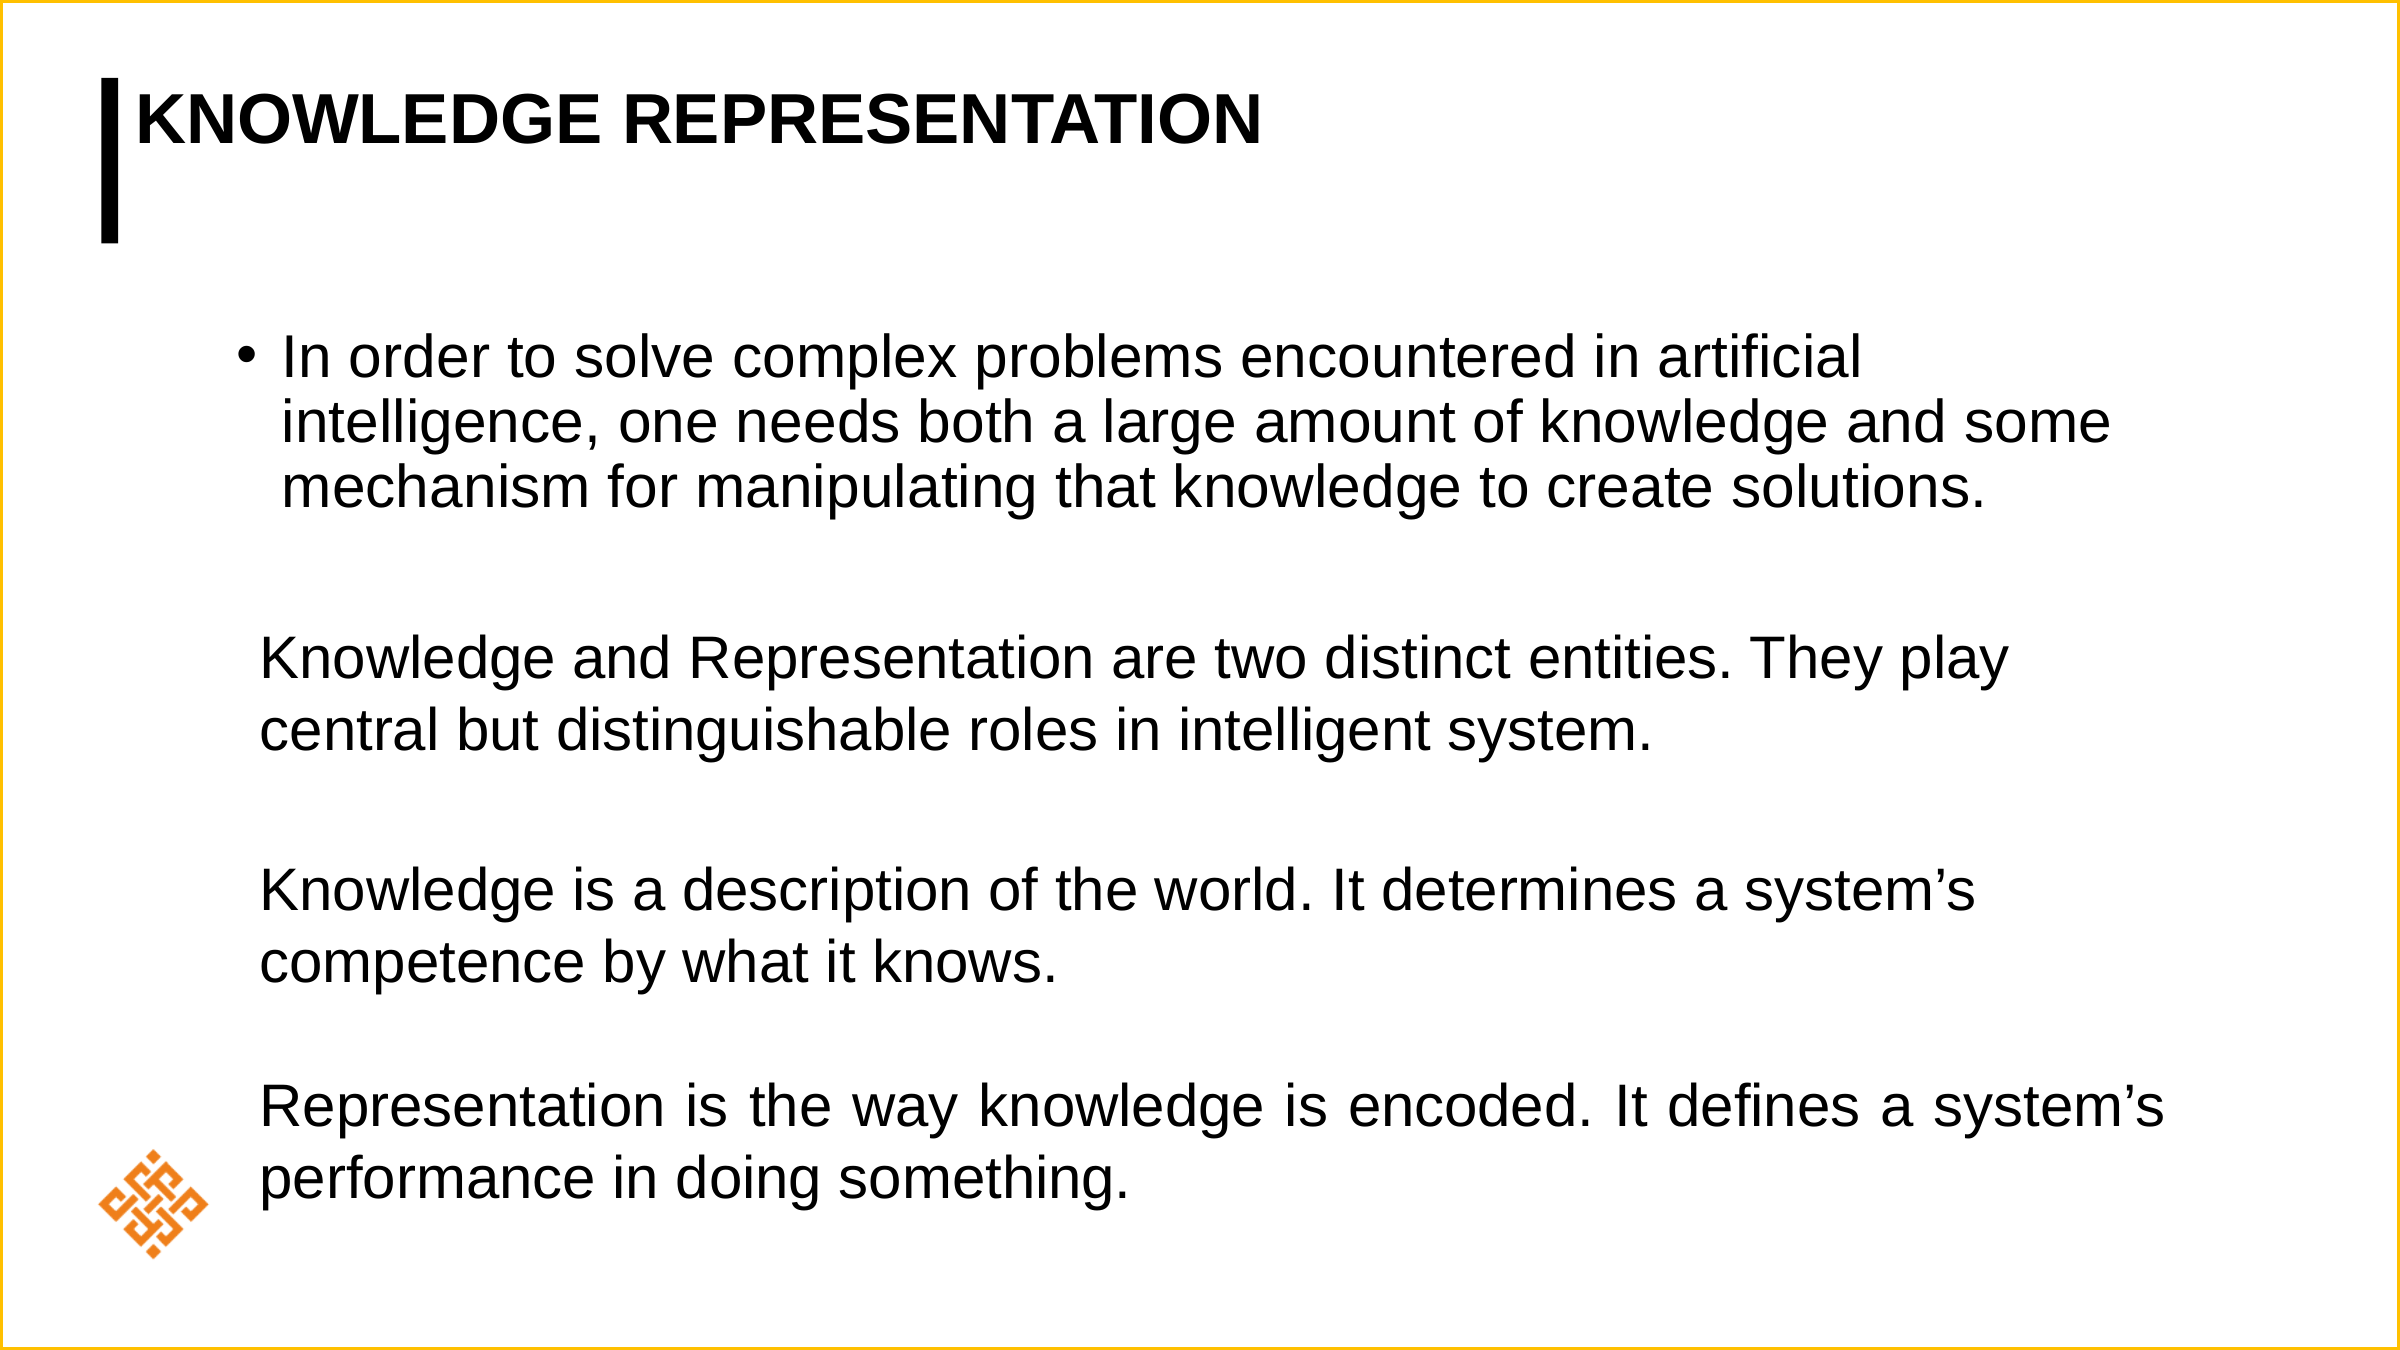

# Knowledge Representation
In order to solve complex problems encountered in artificial intelligence, one needs both a large amount of knowledge and some mechanism for manipulating that knowledge to create solutions.
Knowledge and Representation are two distinct entities. They play central but distinguishable roles in intelligent system.
Knowledge is a description of the world. It determines a system’s competence by what it knows.

Representation is the way knowledge is encoded. It defines a system’s performance in doing something.